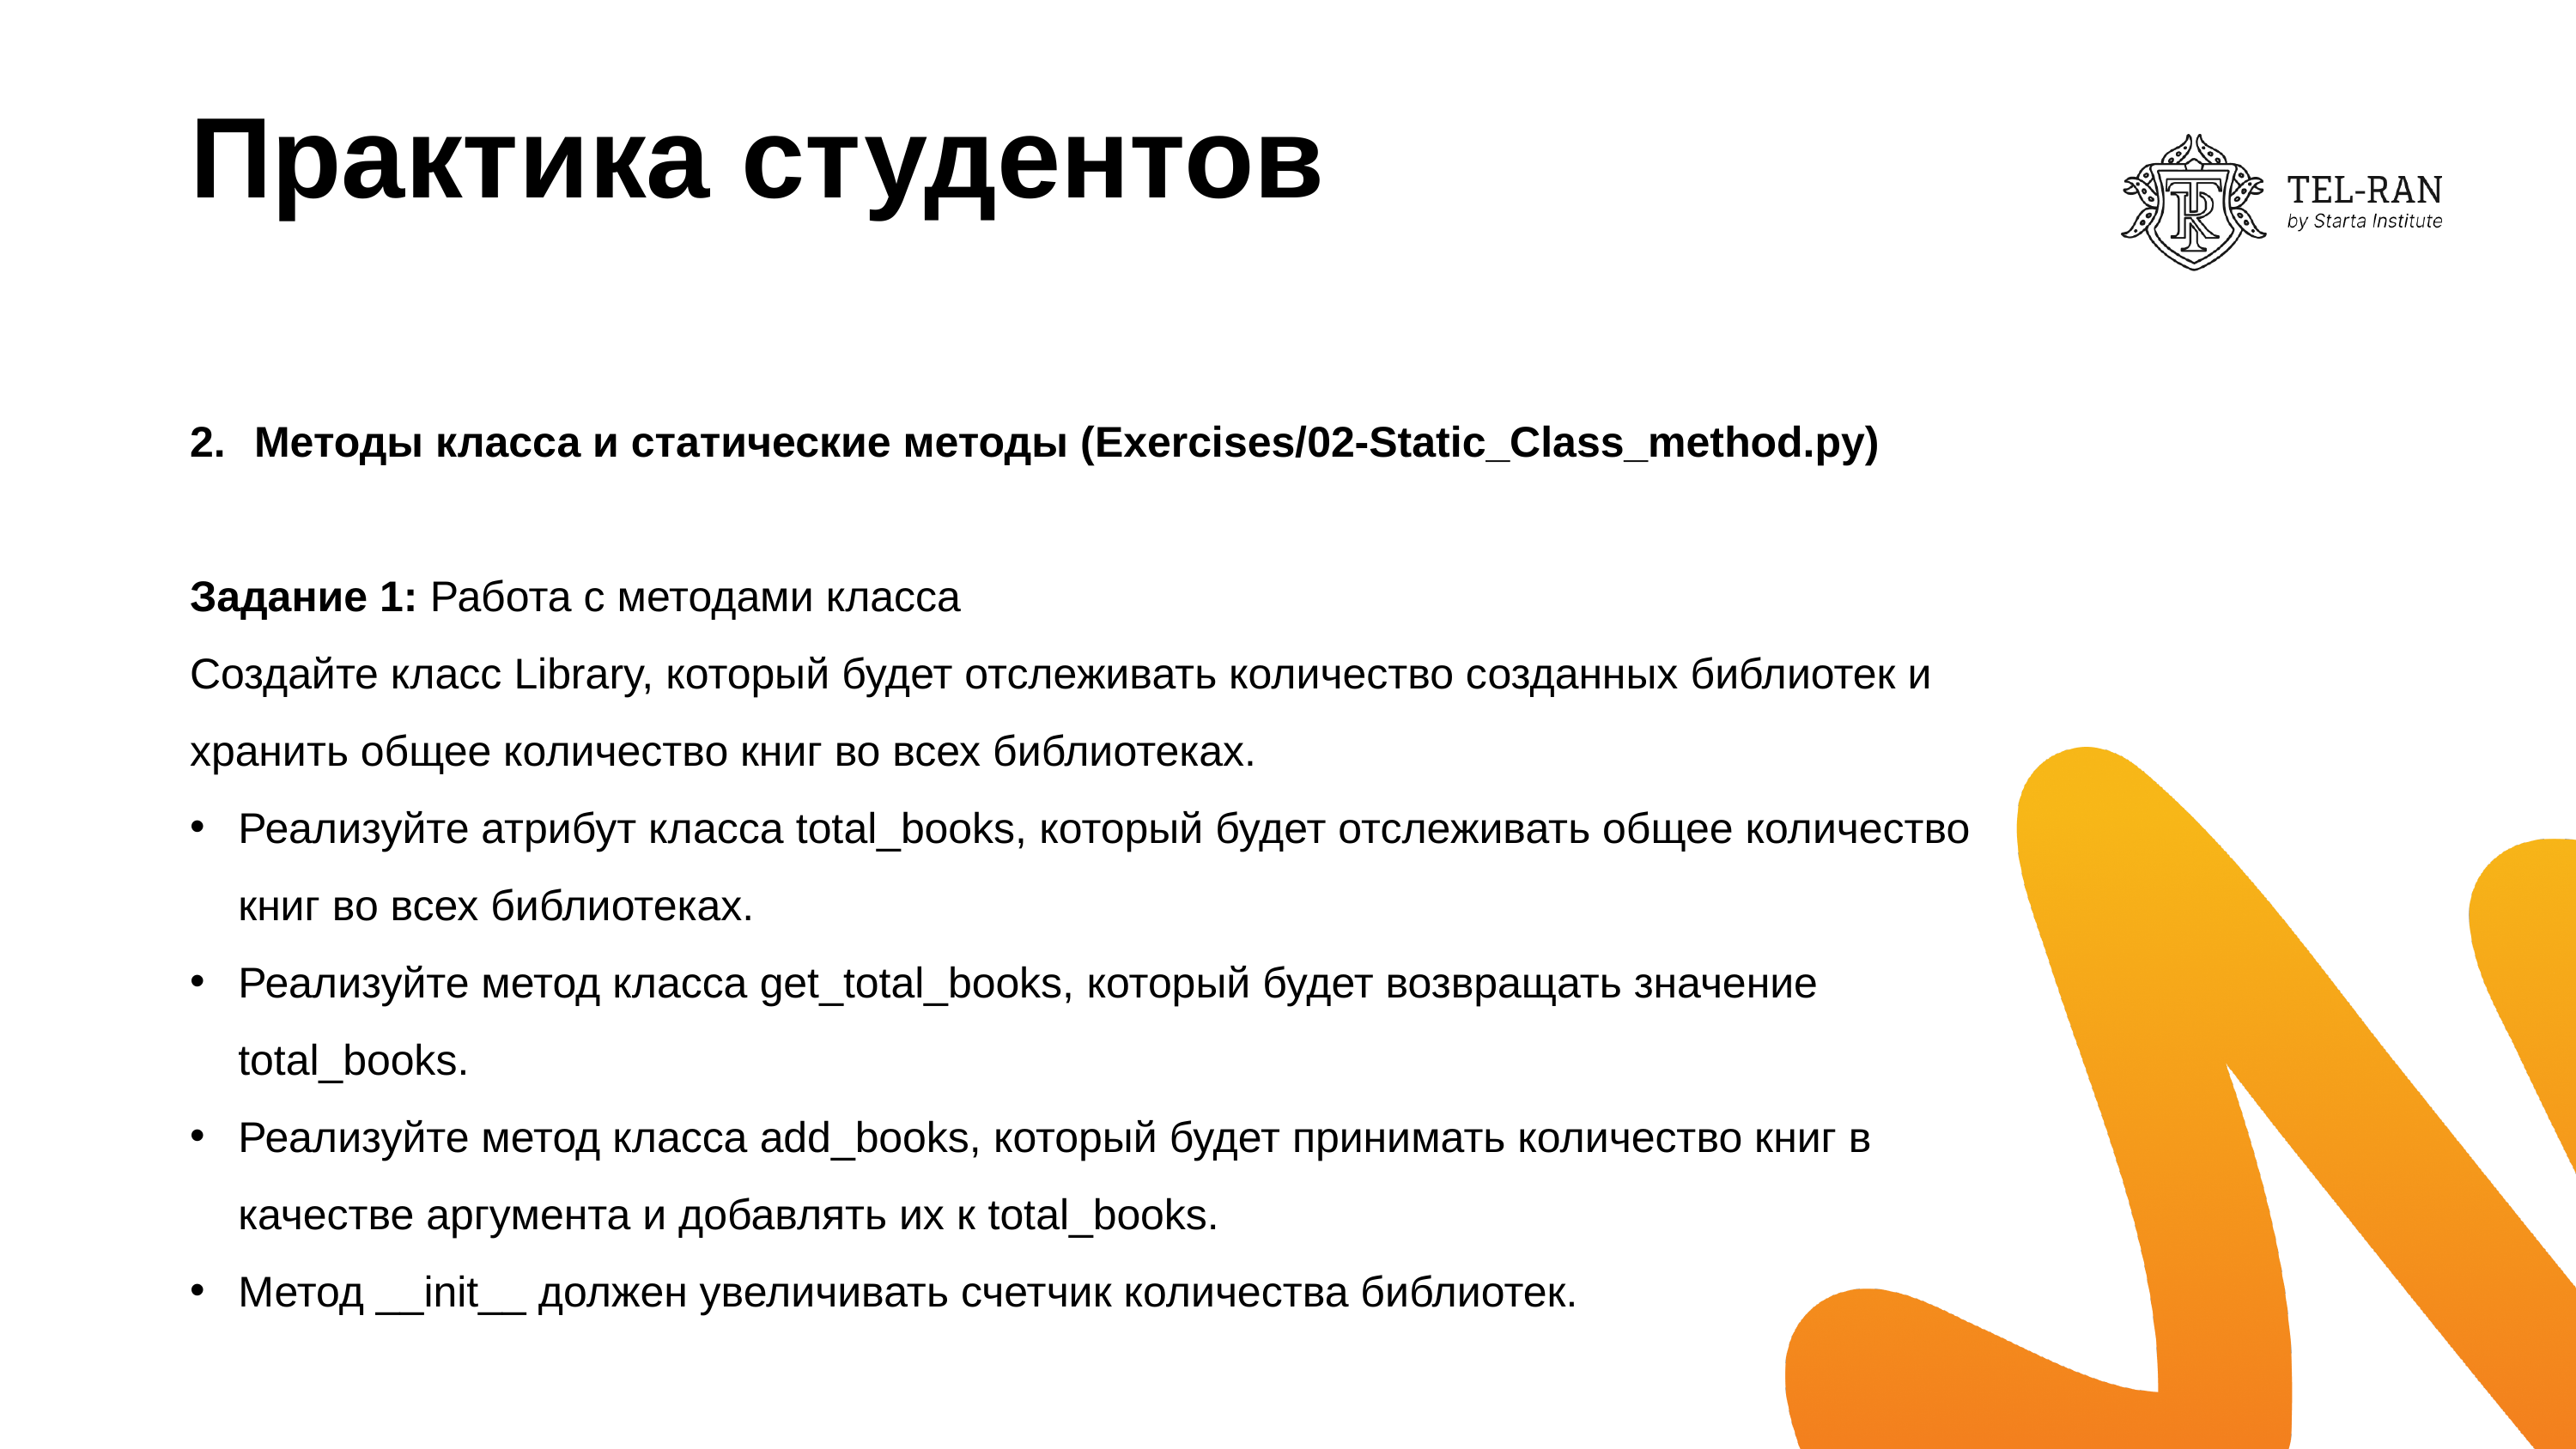

# Практика студентов
Методы класса и статические методы (Exercises/02-Static_Class_method.py)

Задание 1: Работа с методами класса
Создайте класс Library, который будет отслеживать количество созданных библиотек и хранить общее количество книг во всех библиотеках.
Реализуйте атрибут класса total_books, который будет отслеживать общее количество книг во всех библиотеках.
Реализуйте метод класса get_total_books, который будет возвращать значение total_books.
Реализуйте метод класса add_books, который будет принимать количество книг в качестве аргумента и добавлять их к total_books.
Метод __init__ должен увеличивать счетчик количества библиотек.